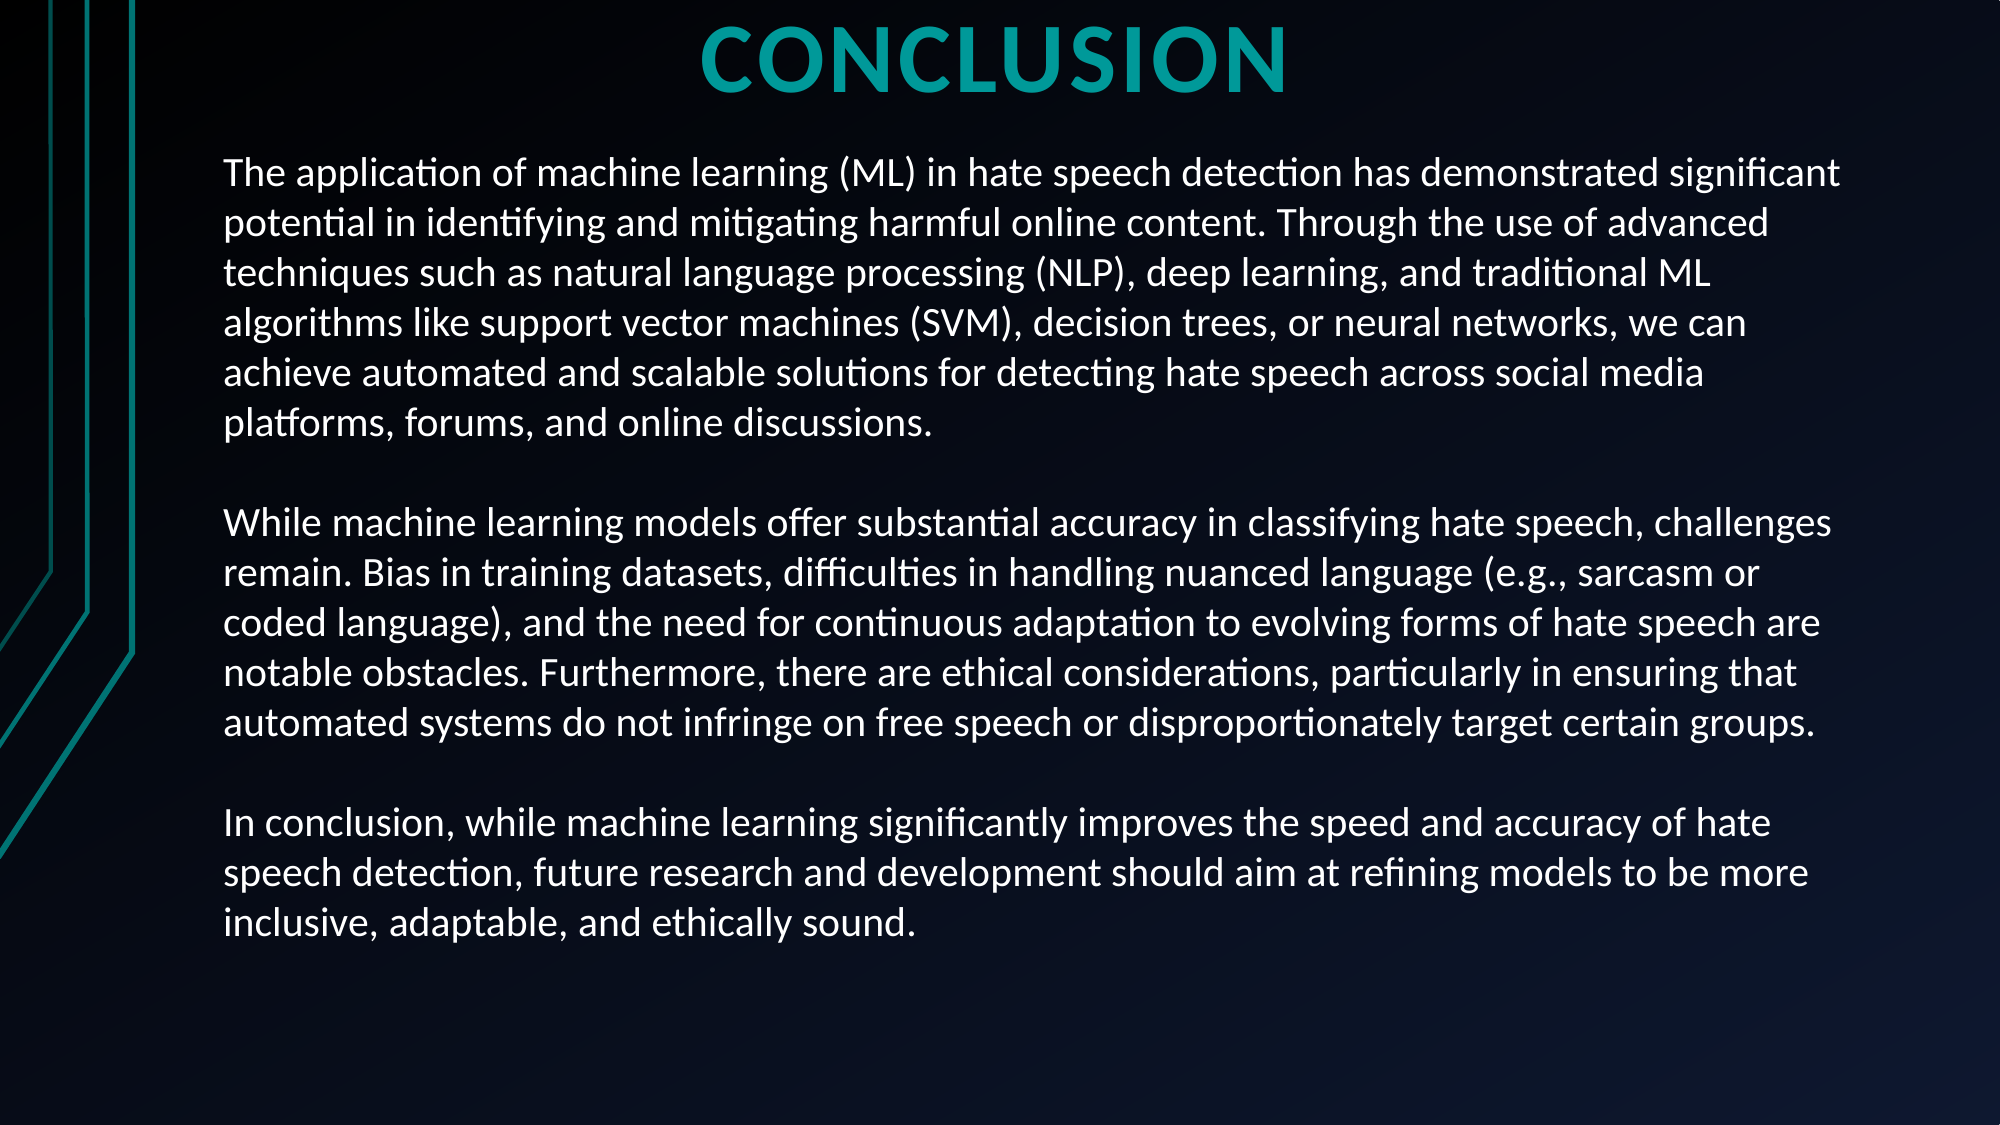

# Conclusion
The application of machine learning (ML) in hate speech detection has demonstrated significant potential in identifying and mitigating harmful online content. Through the use of advanced techniques such as natural language processing (NLP), deep learning, and traditional ML algorithms like support vector machines (SVM), decision trees, or neural networks, we can achieve automated and scalable solutions for detecting hate speech across social media platforms, forums, and online discussions.

While machine learning models offer substantial accuracy in classifying hate speech, challenges remain. Bias in training datasets, difficulties in handling nuanced language (e.g., sarcasm or coded language), and the need for continuous adaptation to evolving forms of hate speech are notable obstacles. Furthermore, there are ethical considerations, particularly in ensuring that automated systems do not infringe on free speech or disproportionately target certain groups.

In conclusion, while machine learning significantly improves the speed and accuracy of hate speech detection, future research and development should aim at refining models to be more inclusive, adaptable, and ethically sound.